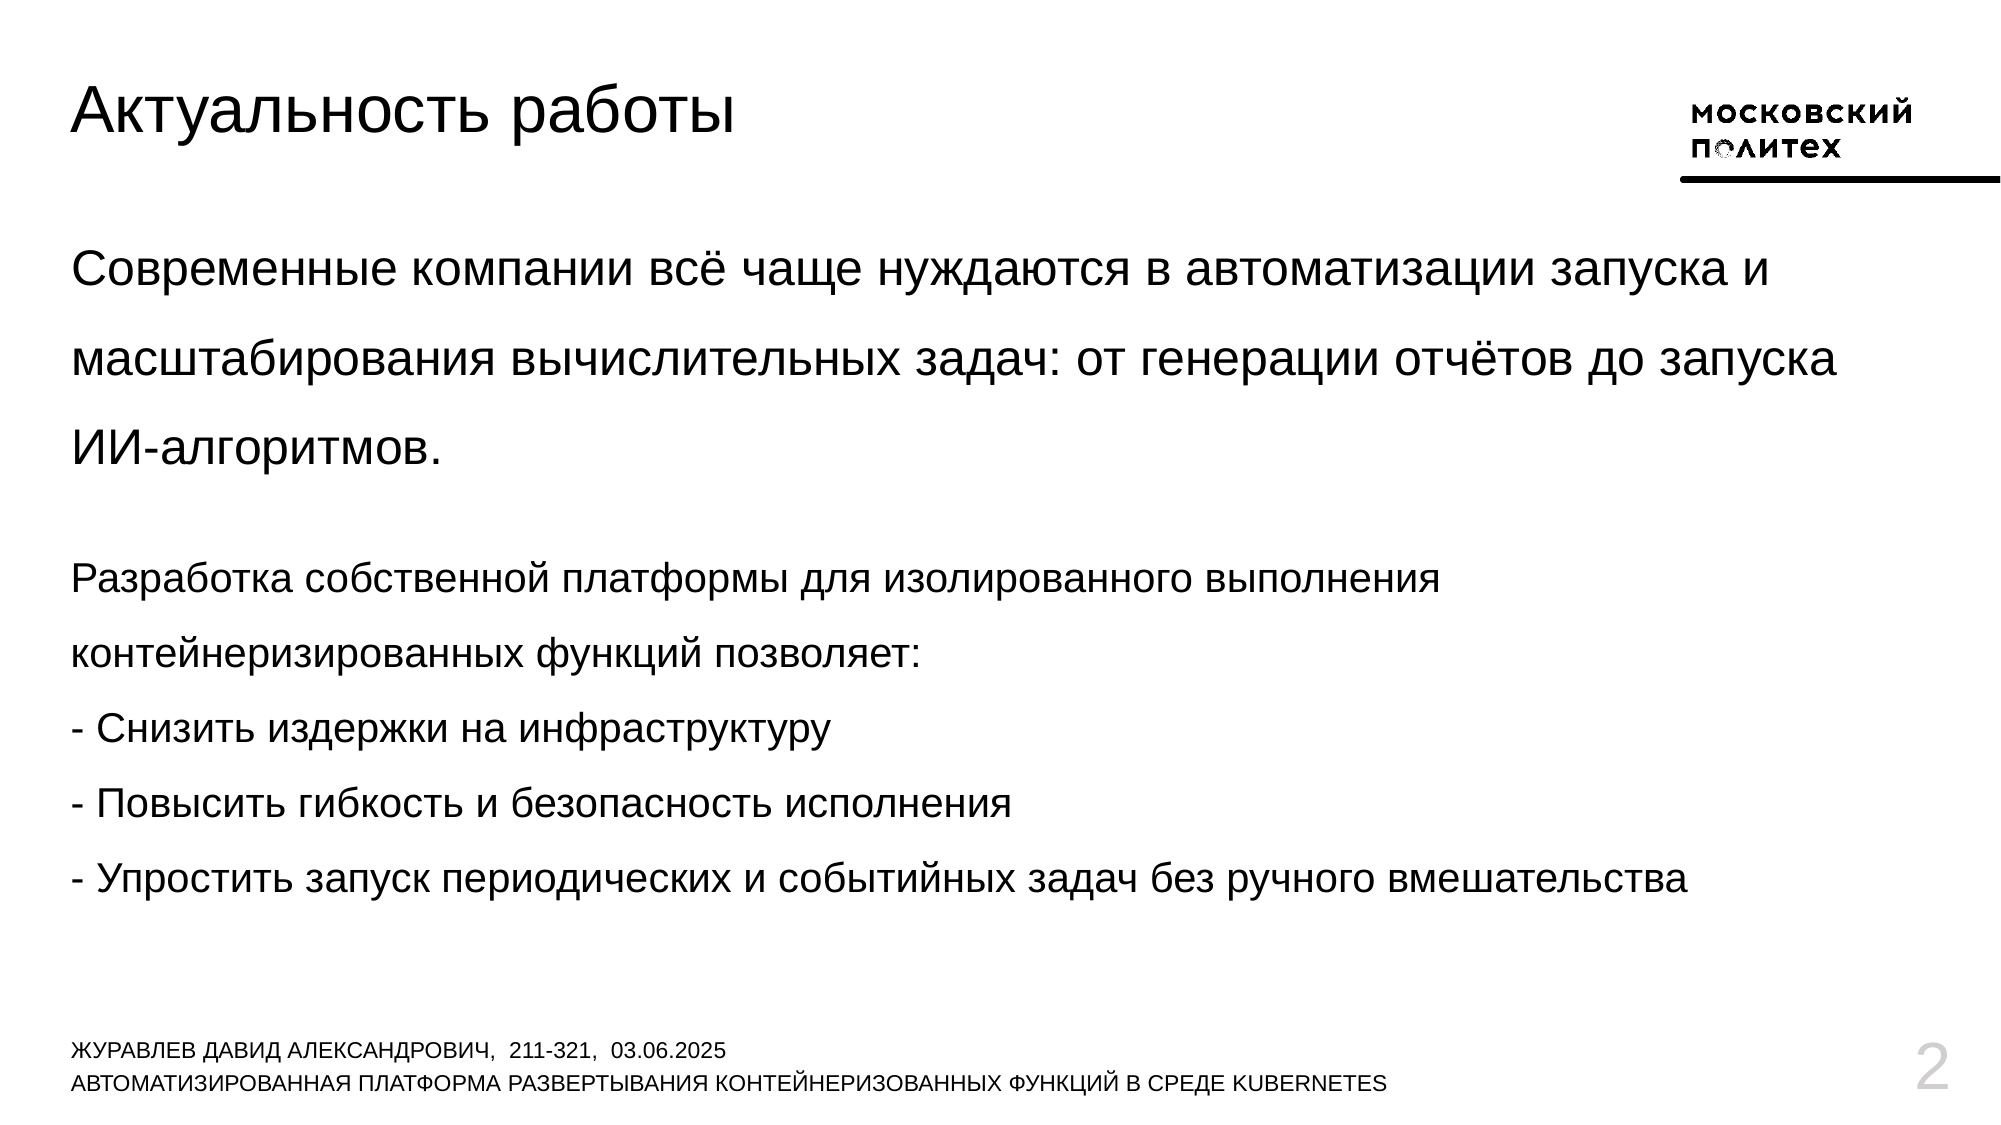

Актуальность работы
Современные компании всё чаще нуждаются в автоматизации запуска и масштабирования вычислительных задач: от генерации отчётов до запуска ИИ-алгоритмов.
Разработка собственной платформы для изолированного выполнения контейнеризированных функций позволяет:
- Снизить издержки на инфраструктуру
- Повысить гибкость и безопасность исполнения
- Упростить запуск периодических и событийных задач без ручного вмешательства
2
ЖУРАВЛЕВ ДАВИД АЛЕКСАНДРОВИЧ,  211-321,  03.06.2025
АВТОМАТИЗИРОВАННАЯ ПЛАТФОРМА РАЗВЕРТЫВАНИЯ КОНТЕЙНЕРИЗОВАННЫХ ФУНКЦИЙ В СРЕДЕ KUBERNETES